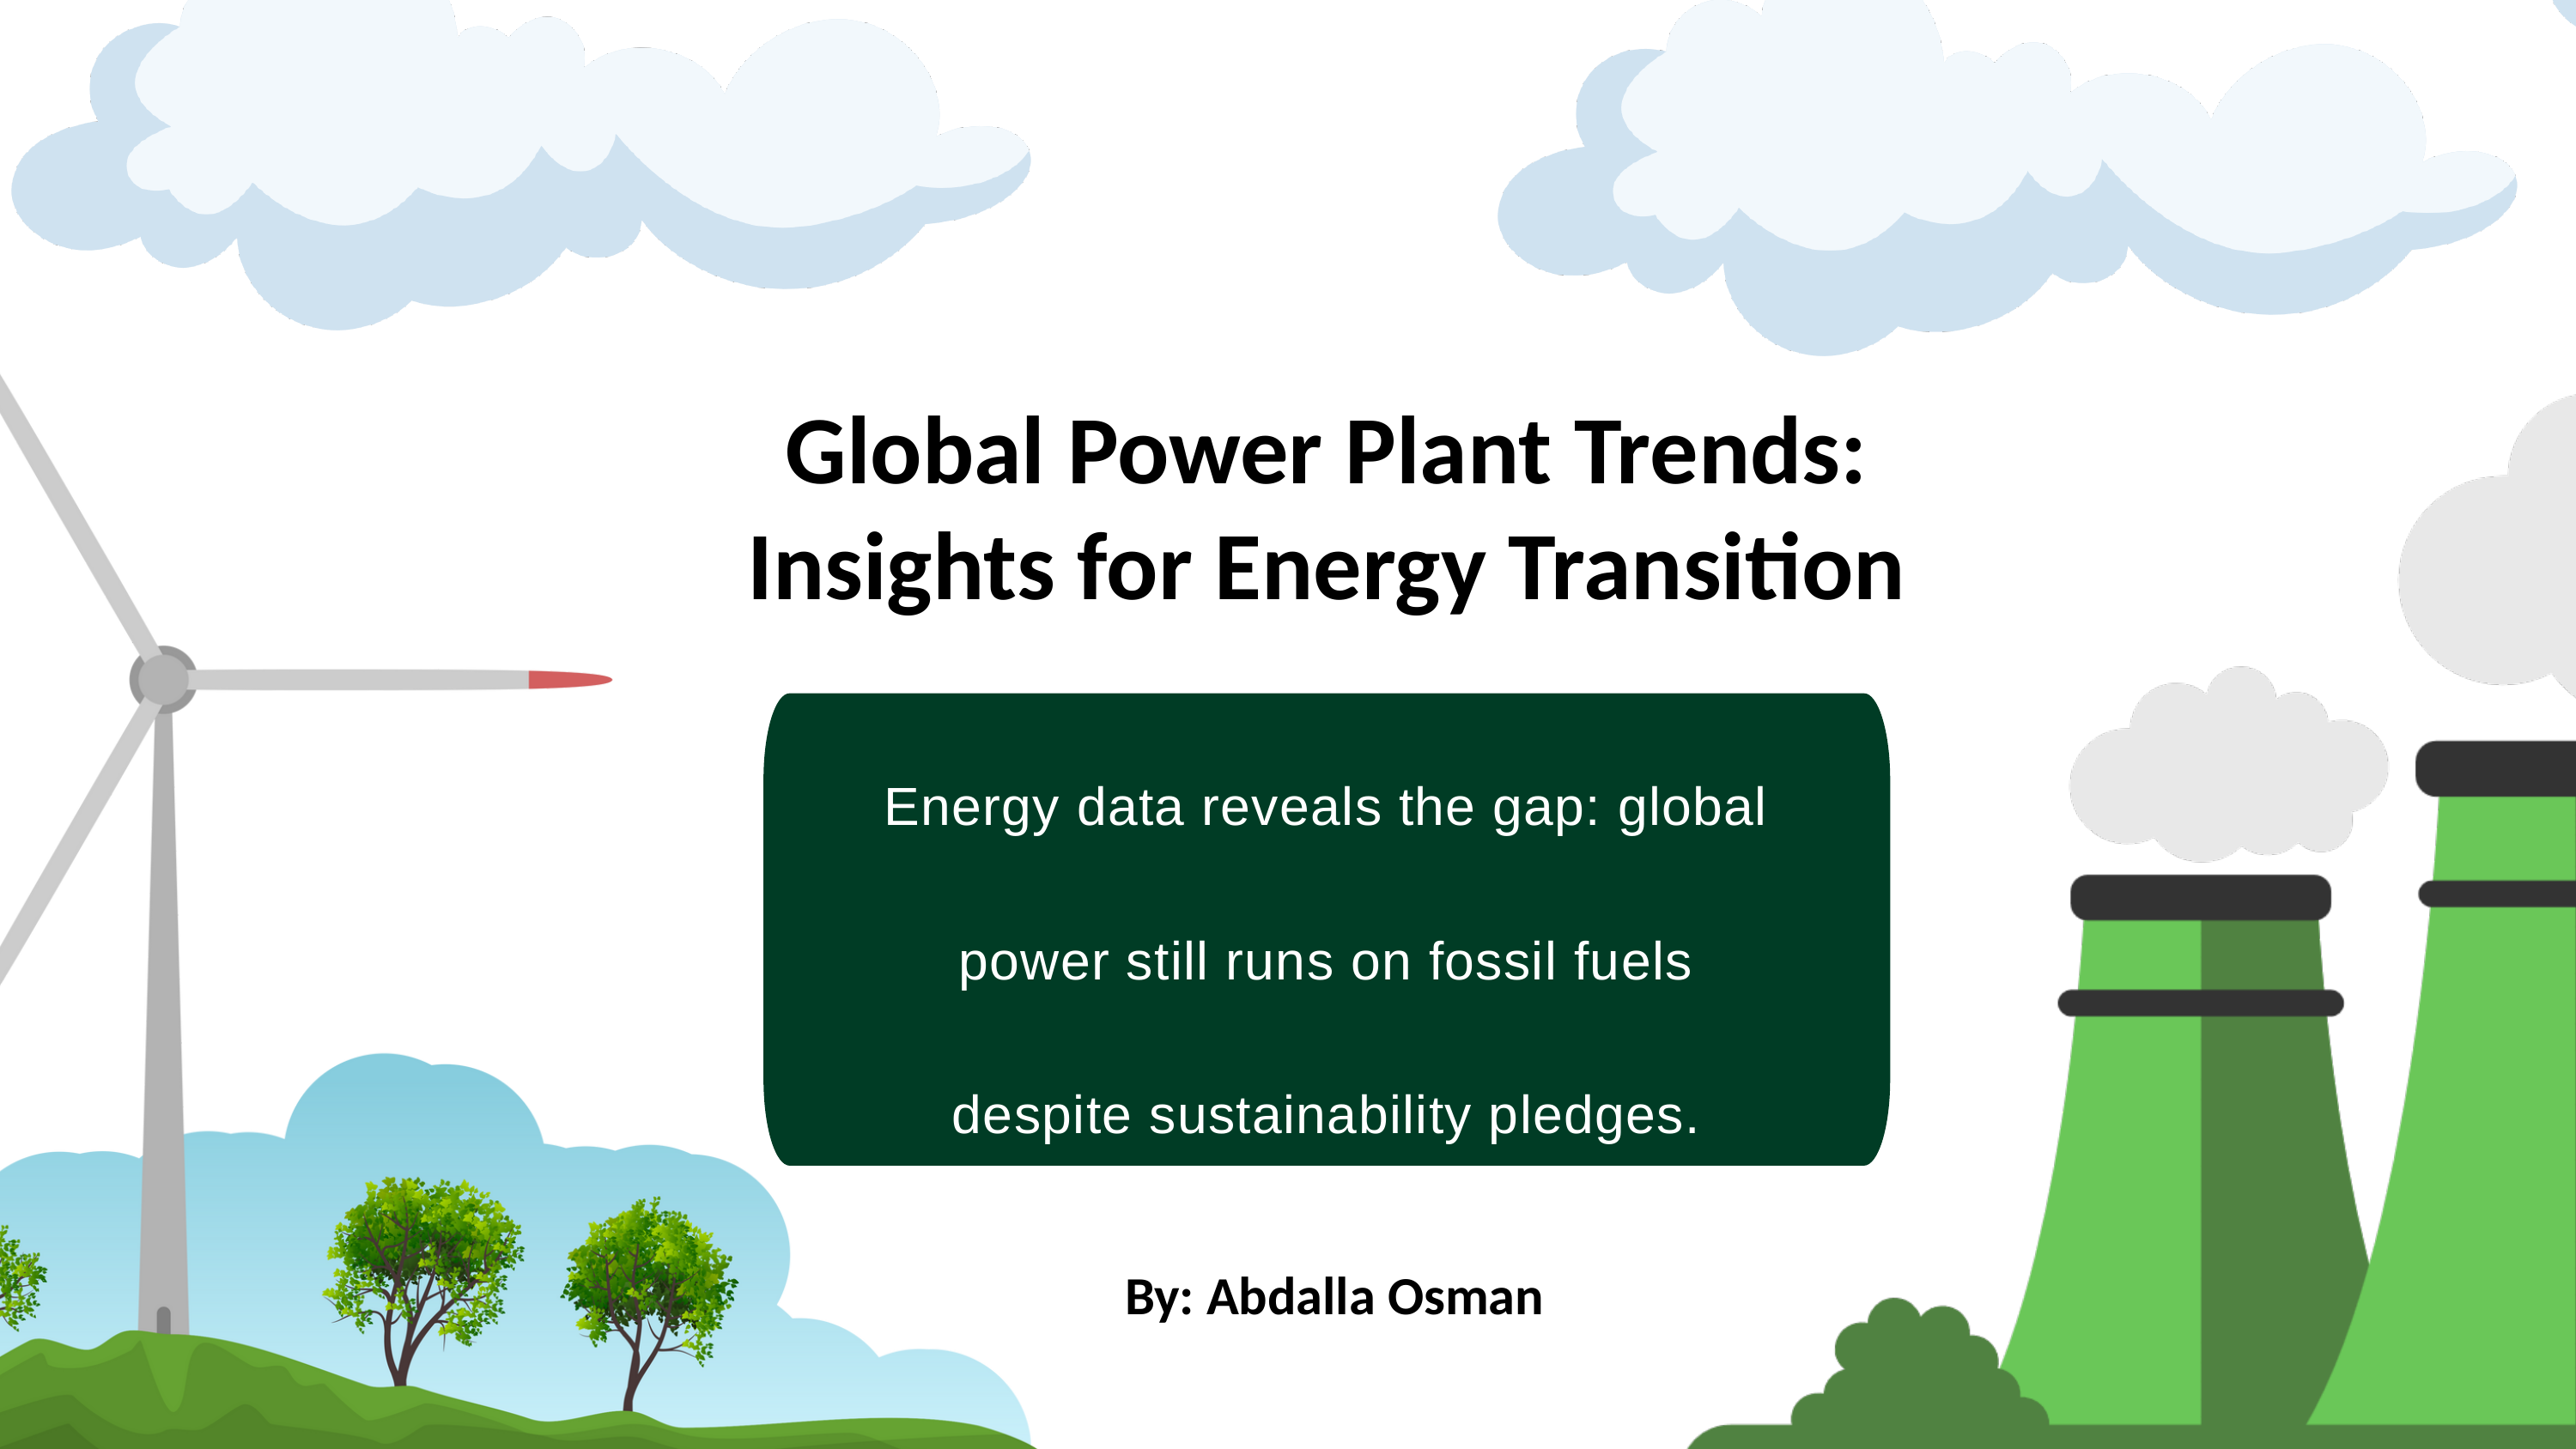

Global Power Plant Trends: Insights for Energy Transition

Energy data reveals the gap: global power still runs on fossil fuels despite sustainability pledges.
By: Abdalla Osman